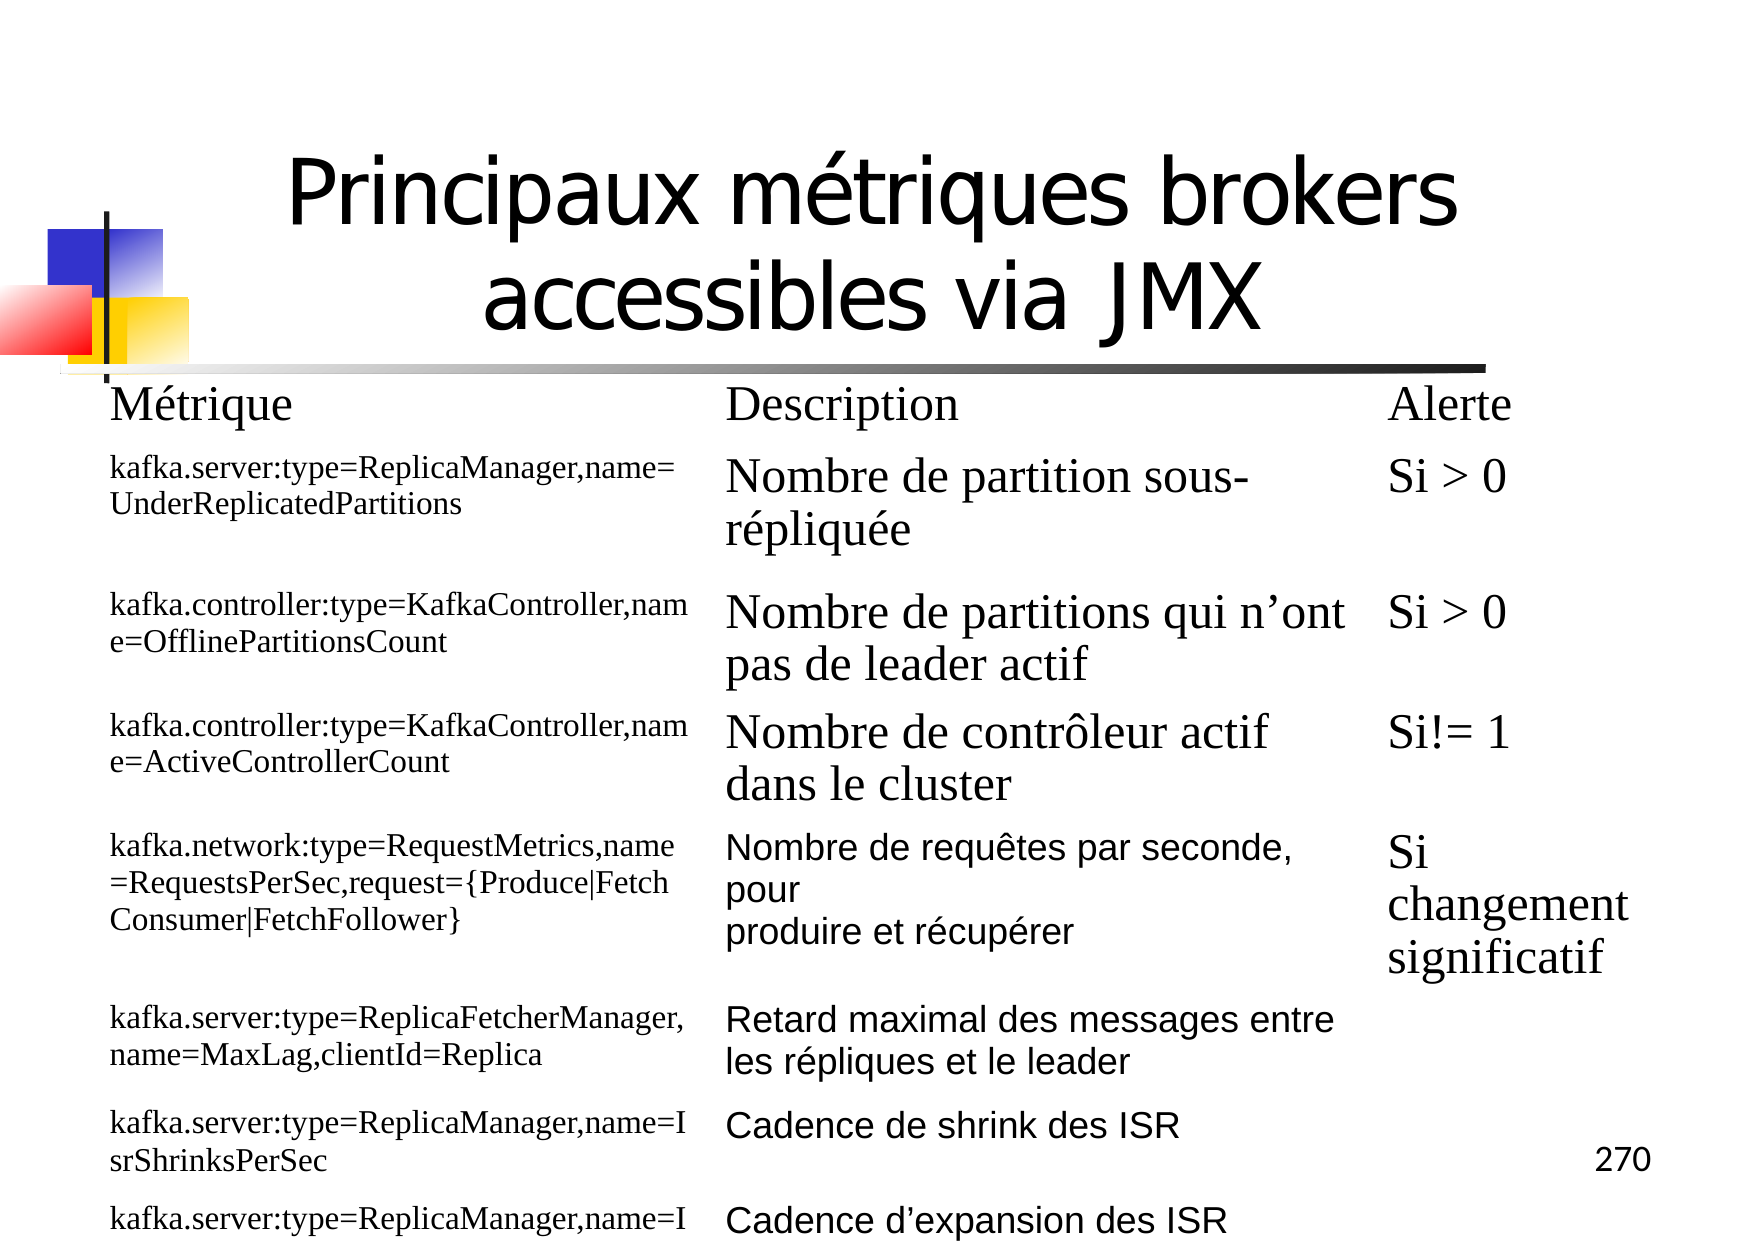

Principaux métriques brokers accessibles via JMX
| Métrique | Description | Alerte |
| --- | --- | --- |
| kafka.server:type=ReplicaManager,name= UnderReplicatedPartitions | Nombre de partition sous-répliquée | Si > 0 |
| kafka.controller:type=KafkaController,nam e=OfflinePartitionsCount | Nombre de partitions qui n’ont pas de leader actif | Si > 0 |
| kafka.controller:type=KafkaController,nam e=ActiveControllerCount | Nombre de contrôleur actif dans le cluster | Si!= 1 |
| kafka.network:type=RequestMetrics,name =RequestsPerSec,request={Produce|Fetch Consumer|FetchFollower} | Nombre de requêtes par seconde, pour produire et récupérer | Si changement significatif |
| kafka.server:type=ReplicaFetcherManager, name=MaxLag,clientId=Replica | Retard maximal des messages entre les répliques et le leader |  |
| kafka.server:type=ReplicaManager,name=I srShrinksPerSec | Cadence de shrink des ISR |  |
| kafka.server:type=ReplicaManager,name=I srExpandsPerSec | Cadence d’expansion des ISR |  |